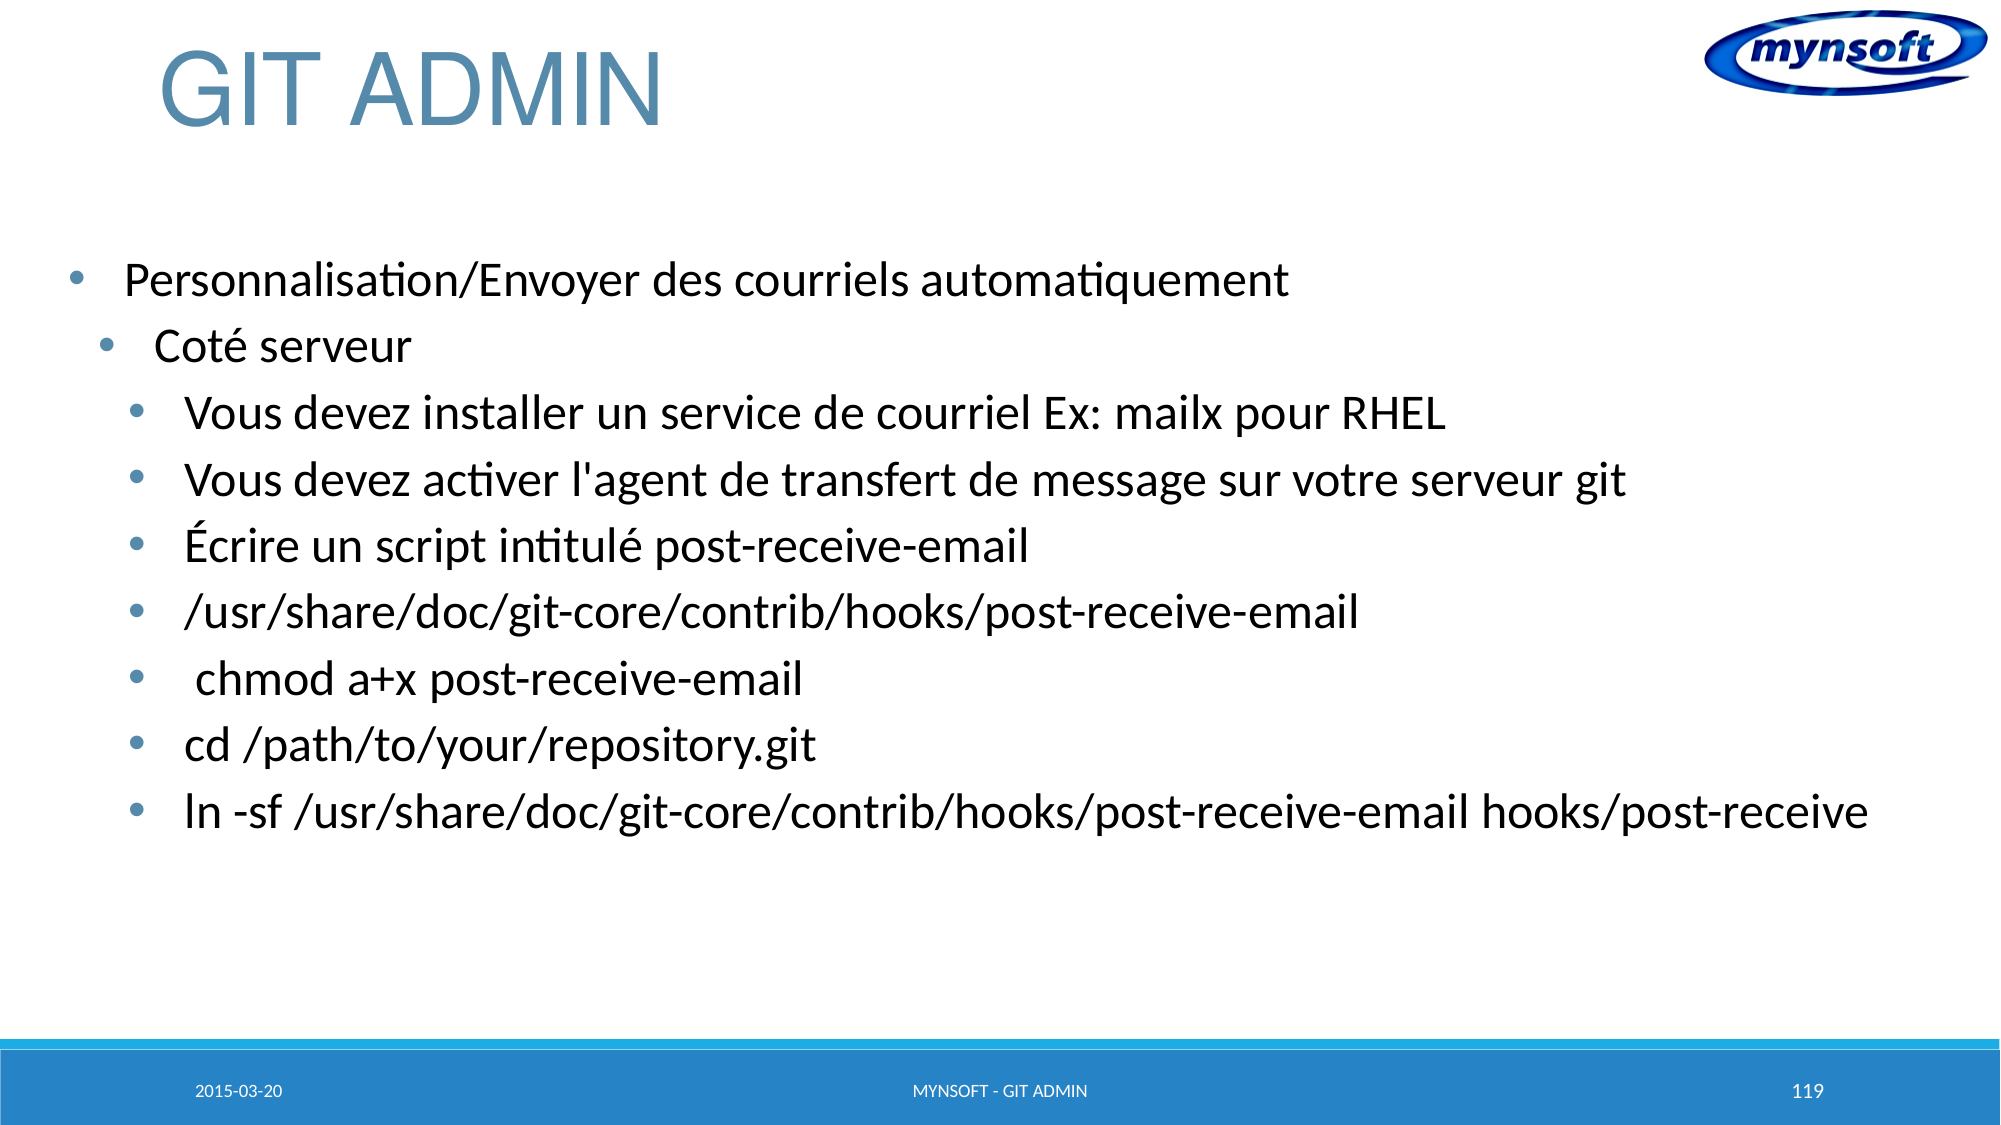

# GIT ADMIN
Personnalisation/Envoyer des courriels automatiquement
Coté serveur
Vous devez installer un service de courriel Ex: mailx pour RHEL
Vous devez activer l'agent de transfert de message sur votre serveur git
Écrire un script intitulé post-receive-email
/usr/share/doc/git-core/contrib/hooks/post-receive-email
 chmod a+x post-receive-email
cd /path/to/your/repository.git
ln -sf /usr/share/doc/git-core/contrib/hooks/post-receive-email hooks/post-receive

2015-03-20
MYNSOFT - GIT ADMIN
119